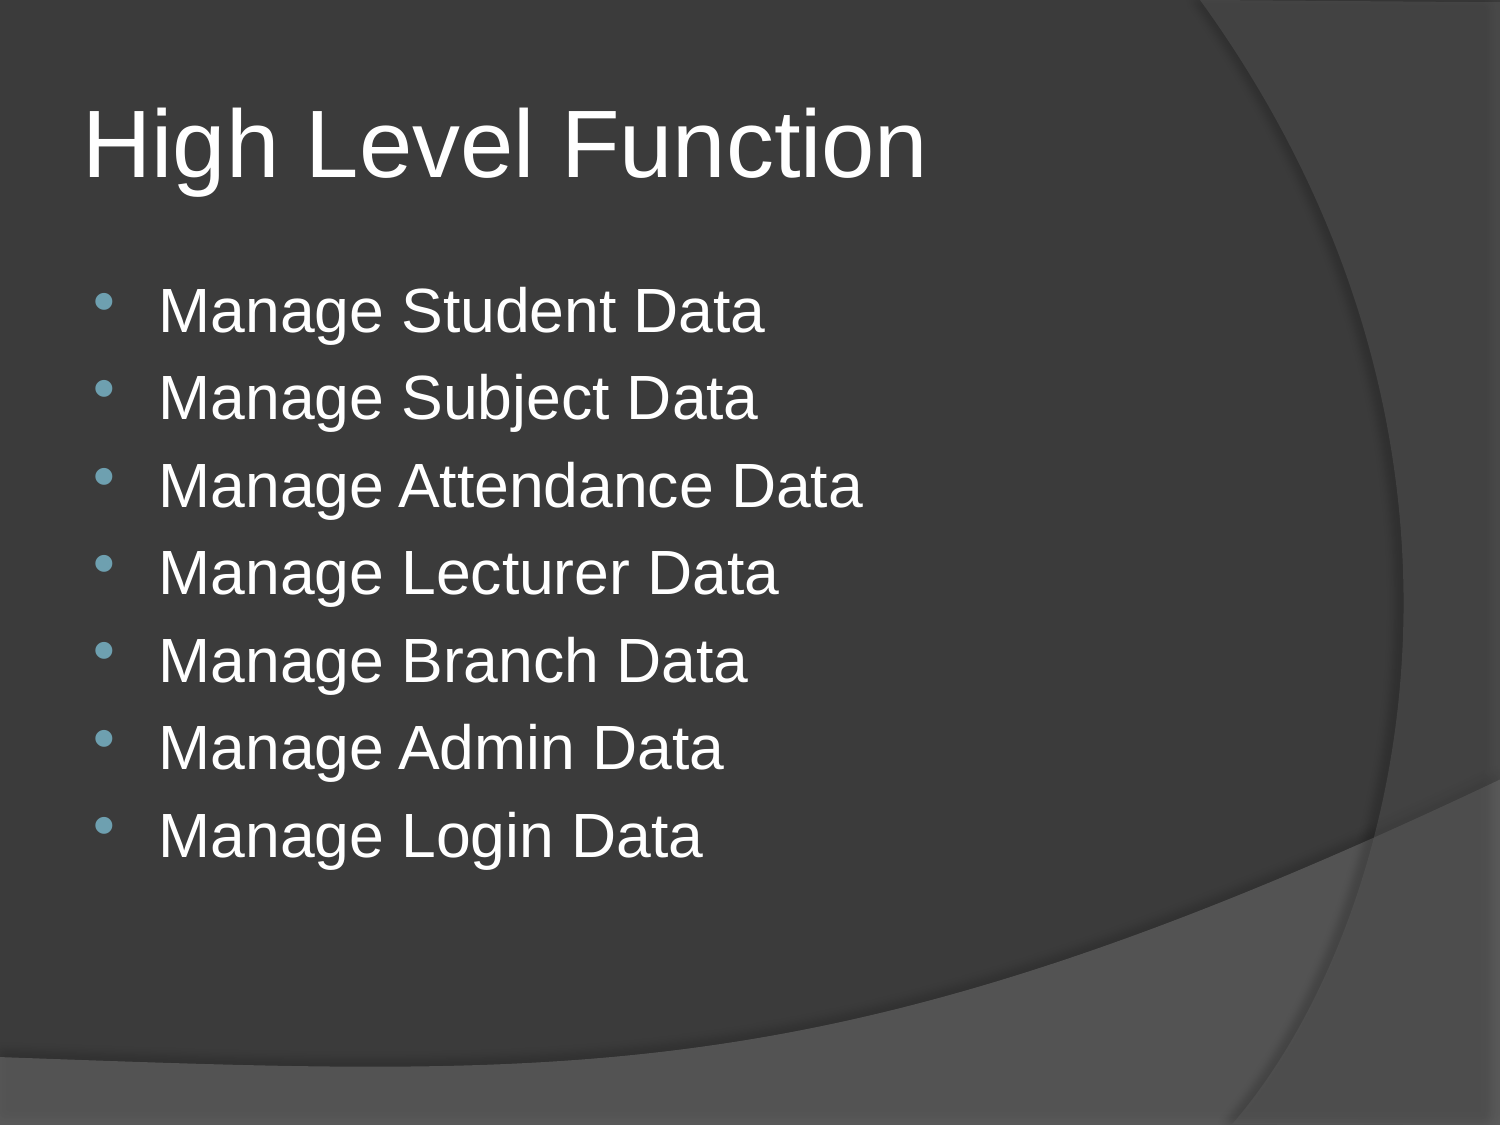

# High Level Function
Manage Student Data
Manage Subject Data
Manage Attendance Data
Manage Lecturer Data
Manage Branch Data
Manage Admin Data
Manage Login Data